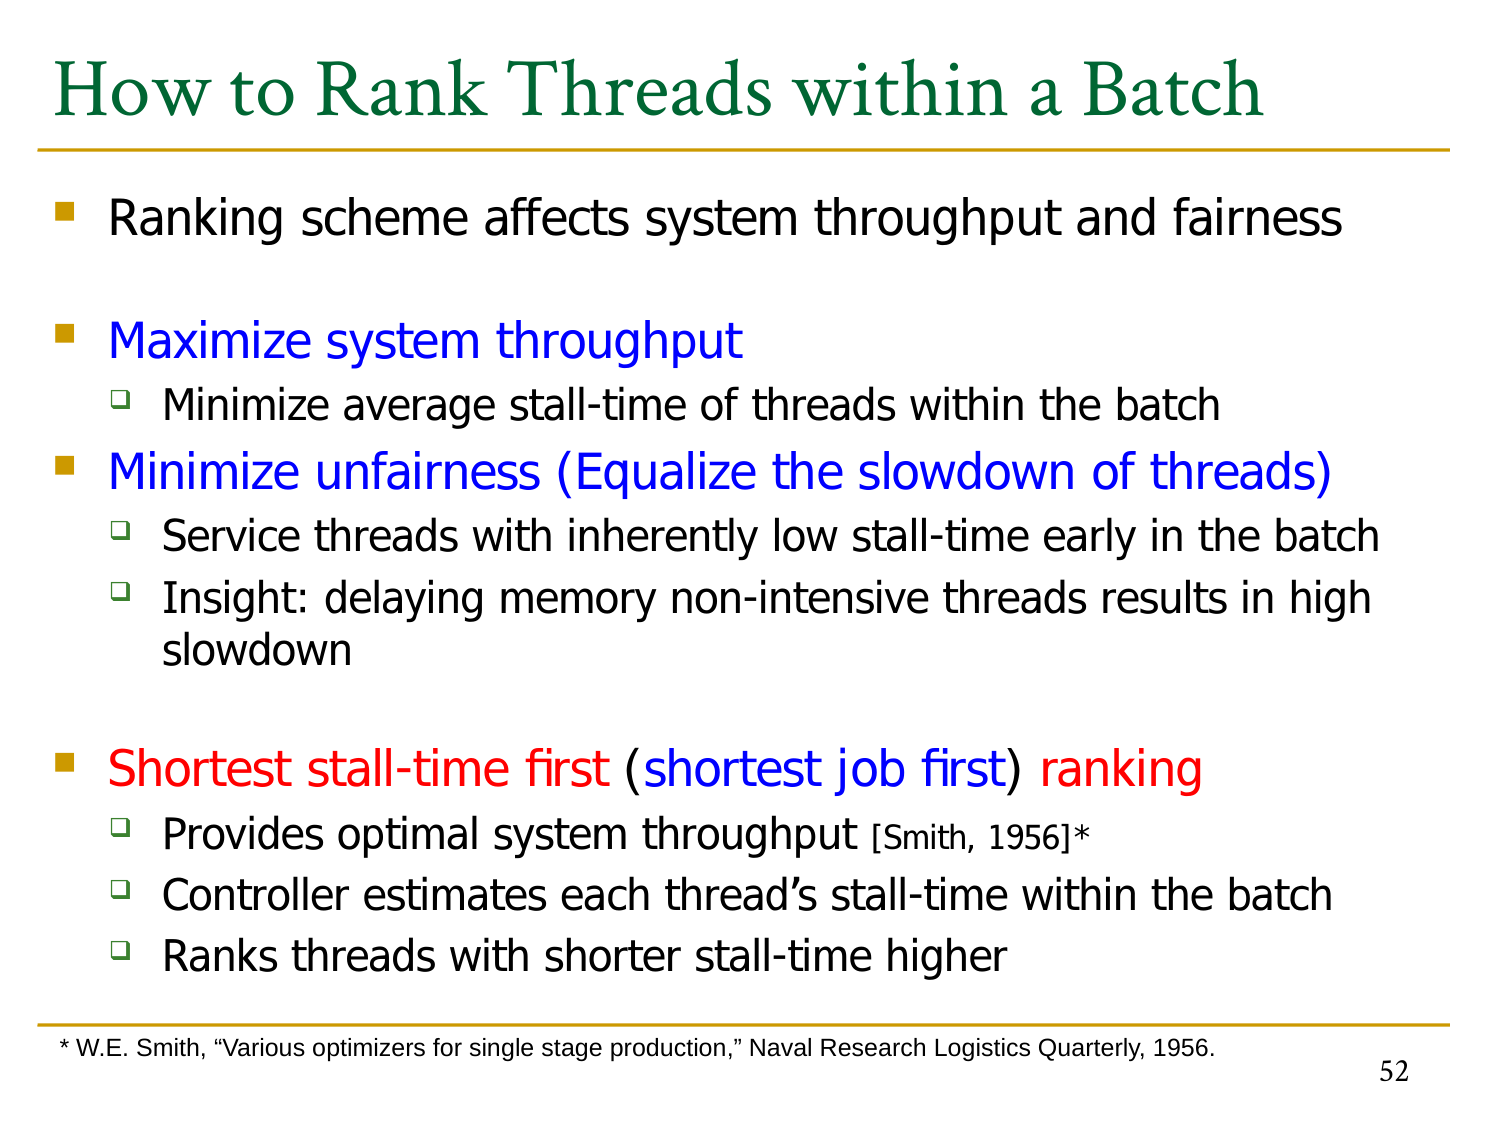

# How to Rank Threads within a Batch
Ranking scheme affects system throughput and fairness

Maximize system throughput
Minimize average stall-time of threads within the batch
Minimize unfairness (Equalize the slowdown of threads)
Service threads with inherently low stall-time early in the batch
Insight: delaying memory non-intensive threads results in high slowdown

Shortest stall-time first (shortest job first) ranking
Provides optimal system throughput [Smith, 1956]*
Controller estimates each thread’s stall-time within the batch
Ranks threads with shorter stall-time higher

52
* W.E. Smith, “Various optimizers for single stage production,” Naval Research Logistics Quarterly, 1956.